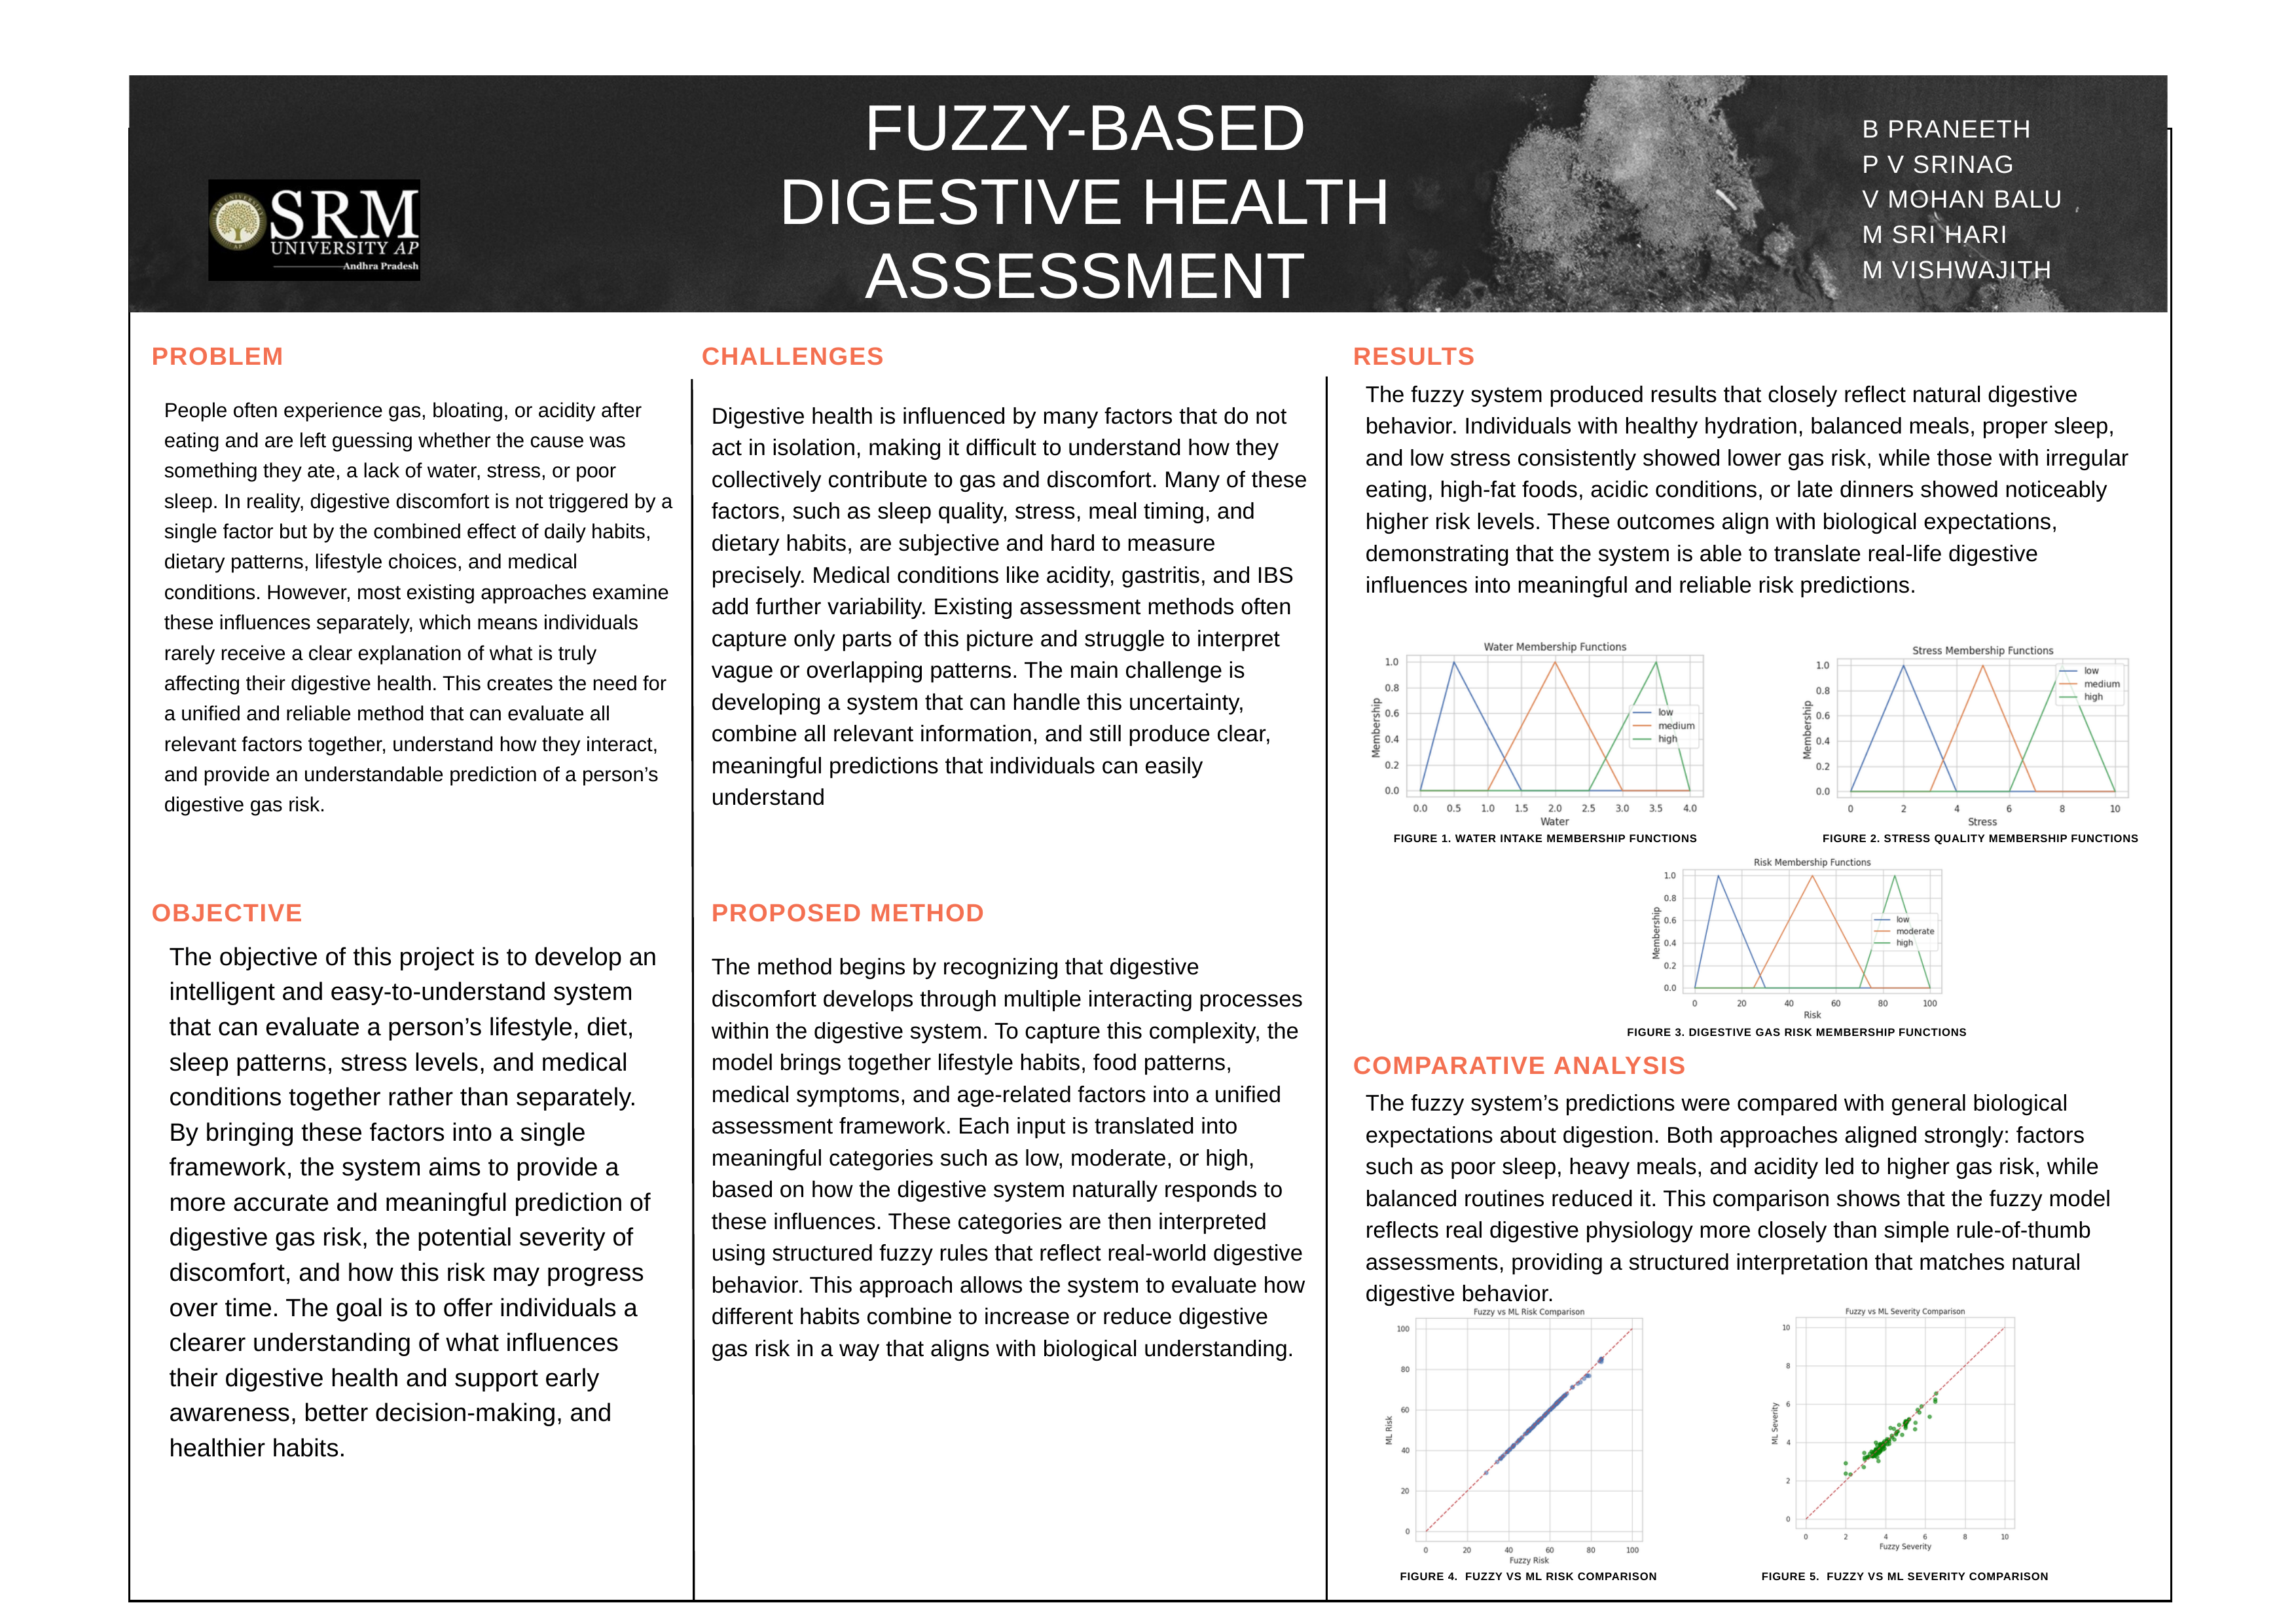

FUZZY-BASED DIGESTIVE HEALTH ASSESSMENT
B PRANEETH
P V SRINAG
V MOHAN BALU
M SRI HARI
M VISHWAJITH

Figure 1. Water Intake Membership FunctionsThe fuzzy system’s predictions were compared with general biological expectations about digestion. Both approaches aligned strongly: factors such as poor sleep, heavy meals, and acidity led to higher gas risk, while balanced routines reduced it. This comparison shows that the fuzzy model reflects real digestive physiology more closely than simple rule-of-thumb assessments, providing a structured interpretation that matches natural digestive behavior.

PROBLEM
RESULTS
CHALLENGES
The fuzzy system produced results that closely reflect natural digestive behavior. Individuals with healthy hydration, balanced meals, proper sleep, and low stress consistently showed lower gas risk, while those with irregular eating, high-fat foods, acidic conditions, or late dinners showed noticeably higher risk levels. These outcomes align with biological expectations, demonstrating that the system is able to translate real-life digestive influences into meaningful and reliable risk predictions.

People often experience gas, bloating, or acidity after eating and are left guessing whether the cause was something they ate, a lack of water, stress, or poor sleep. In reality, digestive discomfort is not triggered by a single factor but by the combined effect of daily habits, dietary patterns, lifestyle choices, and medical conditions. However, most existing approaches examine these influences separately, which means individuals rarely receive a clear explanation of what is truly affecting their digestive health. This creates the need for a unified and reliable method that can evaluate all relevant factors together, understand how they interact, and provide an understandable prediction of a person’s digestive gas risk.
Digestive health is influenced by many factors that do not act in isolation, making it difficult to understand how they collectively contribute to gas and discomfort. Many of these factors, such as sleep quality, stress, meal timing, and dietary habits, are subjective and hard to measure precisely. Medical conditions like acidity, gastritis, and IBS add further variability. Existing assessment methods often capture only parts of this picture and struggle to interpret vague or overlapping patterns. The main challenge is developing a system that can handle this uncertainty, combine all relevant information, and still produce clear, meaningful predictions that individuals can easily understand

FIGURE 1. WATER INTAKE MEMBERSHIP FUNCTIONS
FIGURE 2. STRESS QUALITY MEMBERSHIP FUNCTIONS

OBJECTIVE
PROPOSED METHOD
The objective of this project is to develop an intelligent and easy-to-understand system that can evaluate a person’s lifestyle, diet, sleep patterns, stress levels, and medical conditions together rather than separately. By bringing these factors into a single framework, the system aims to provide a more accurate and meaningful prediction of digestive gas risk, the potential severity of discomfort, and how this risk may progress over time. The goal is to offer individuals a clearer understanding of what influences their digestive health and support early awareness, better decision-making, and healthier habits.
The method begins by recognizing that digestive discomfort develops through multiple interacting processes within the digestive system. To capture this complexity, the model brings together lifestyle habits, food patterns, medical symptoms, and age-related factors into a unified assessment framework. Each input is translated into meaningful categories such as low, moderate, or high, based on how the digestive system naturally responds to these influences. These categories are then interpreted using structured fuzzy rules that reflect real-world digestive behavior. This approach allows the system to evaluate how different habits combine to increase or reduce digestive gas risk in a way that aligns with biological understanding.
FIGURE 3. DIGESTIVE GAS RISK MEMBERSHIP FUNCTIONS
COMPARATIVE ANALYSIS
The fuzzy system’s predictions were compared with general biological expectations about digestion. Both approaches aligned strongly: factors such as poor sleep, heavy meals, and acidity led to higher gas risk, while balanced routines reduced it. This comparison shows that the fuzzy model reflects real digestive physiology more closely than simple rule-of-thumb assessments, providing a structured interpretation that matches natural digestive behavior.

FIGURE 4.  FUZZY VS ML RISK COMPARISON
FIGURE 5.  FUZZY VS ML SEVERITY COMPARISON